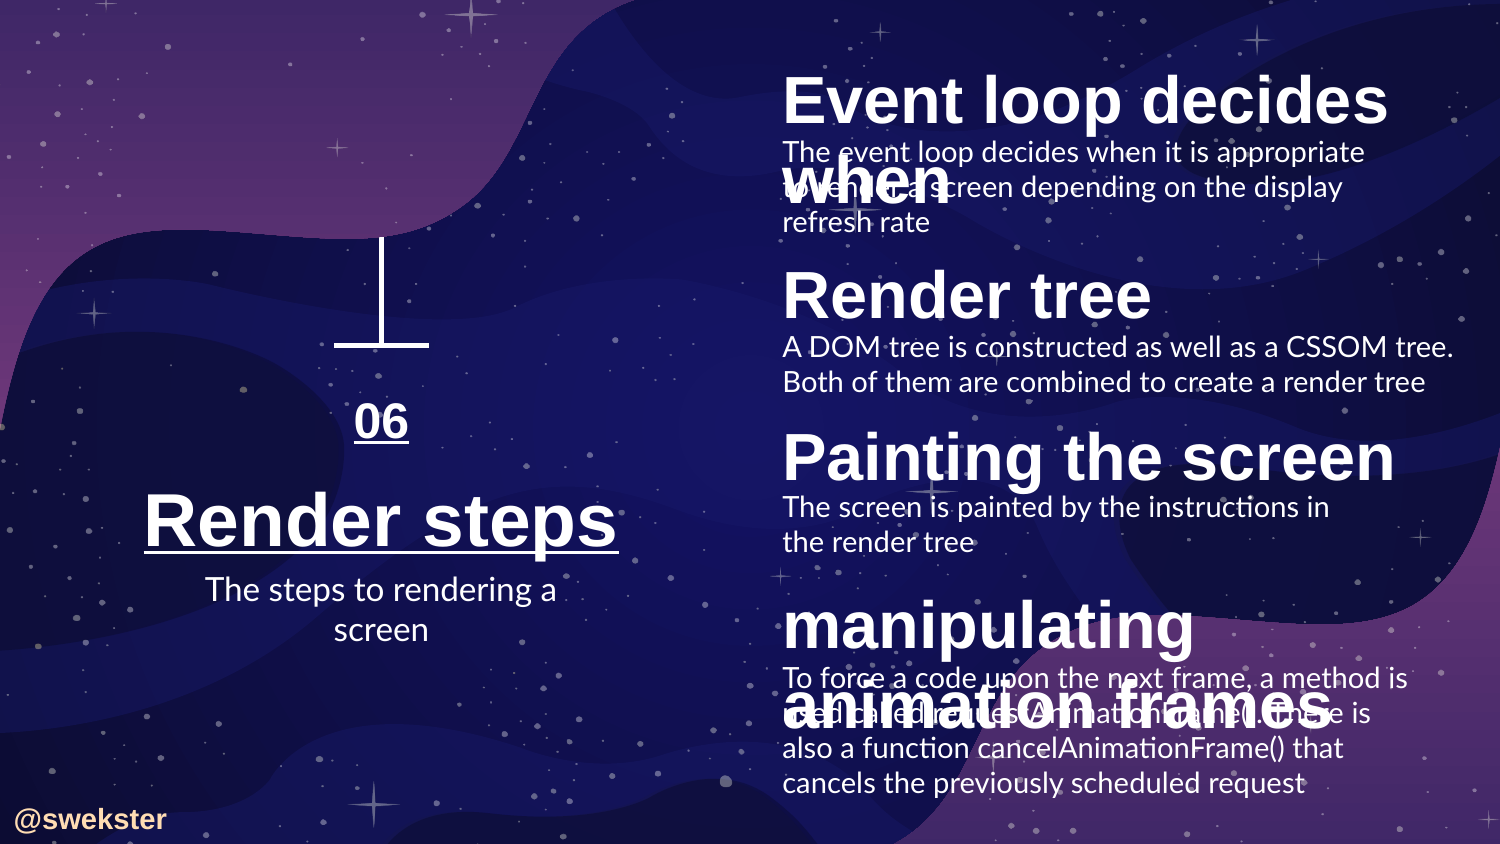

Event loop decides when
The event loop decides when it is appropriate to render a screen depending on the display refresh rate
Render tree
A DOM tree is constructed as well as a CSSOM tree. Both of them are combined to create a render tree
# 06
Painting the screen
Render steps
The screen is painted by the instructions in the render tree
The steps to rendering a screen
manipulating animation frames
To force a code upon the next frame, a method is used called requestAnimationFrame(). There is also a function cancelAnimationFrame() that cancels the previously scheduled request
@swekster